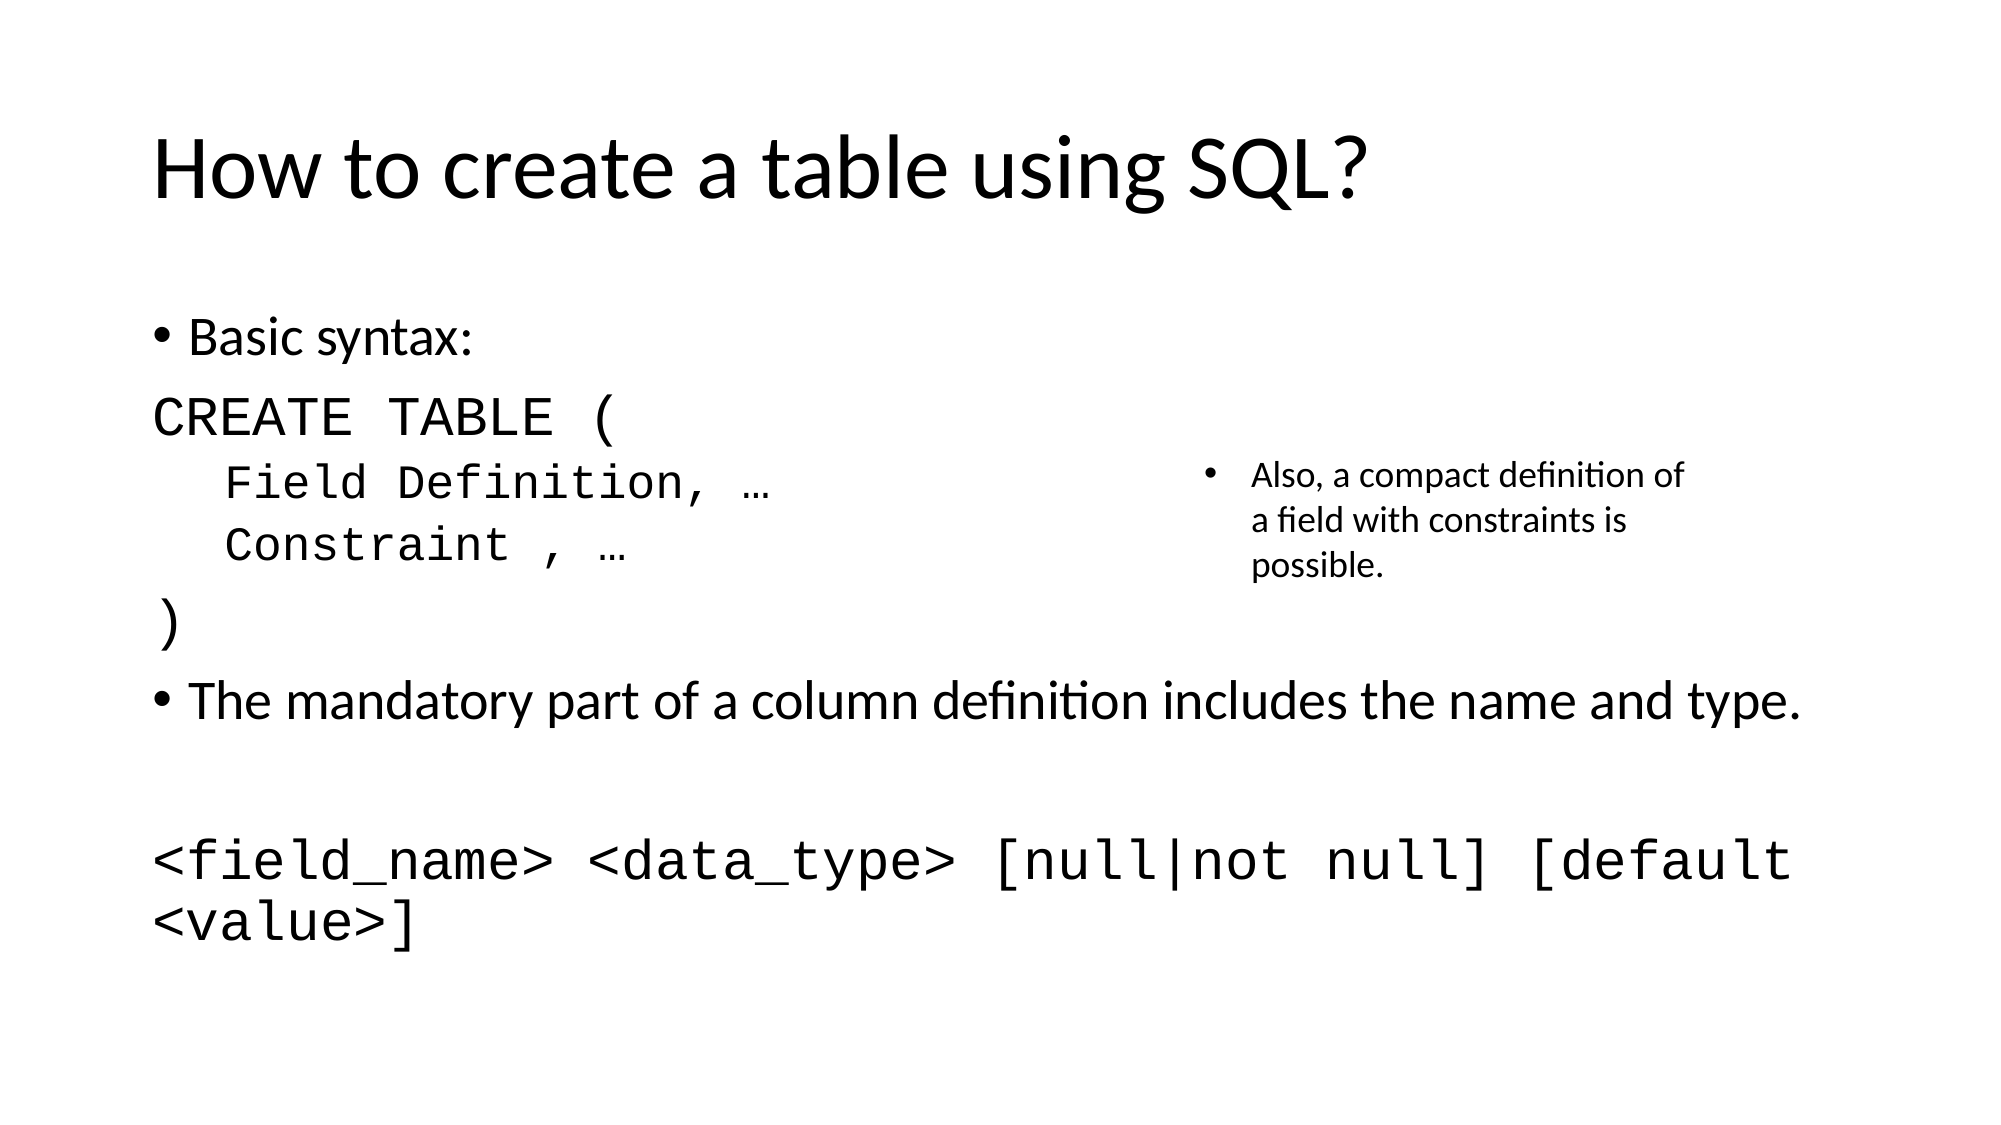

# How to create a table using SQL?
Basic syntax:
CREATE TABLE (
Field Definition, …
Constraint , …
)
The mandatory part of a column definition includes the name and type.

<field_name> <data_type> [null|not null] [default <value>]
Also, a compact definition of a field with constraints is possible.